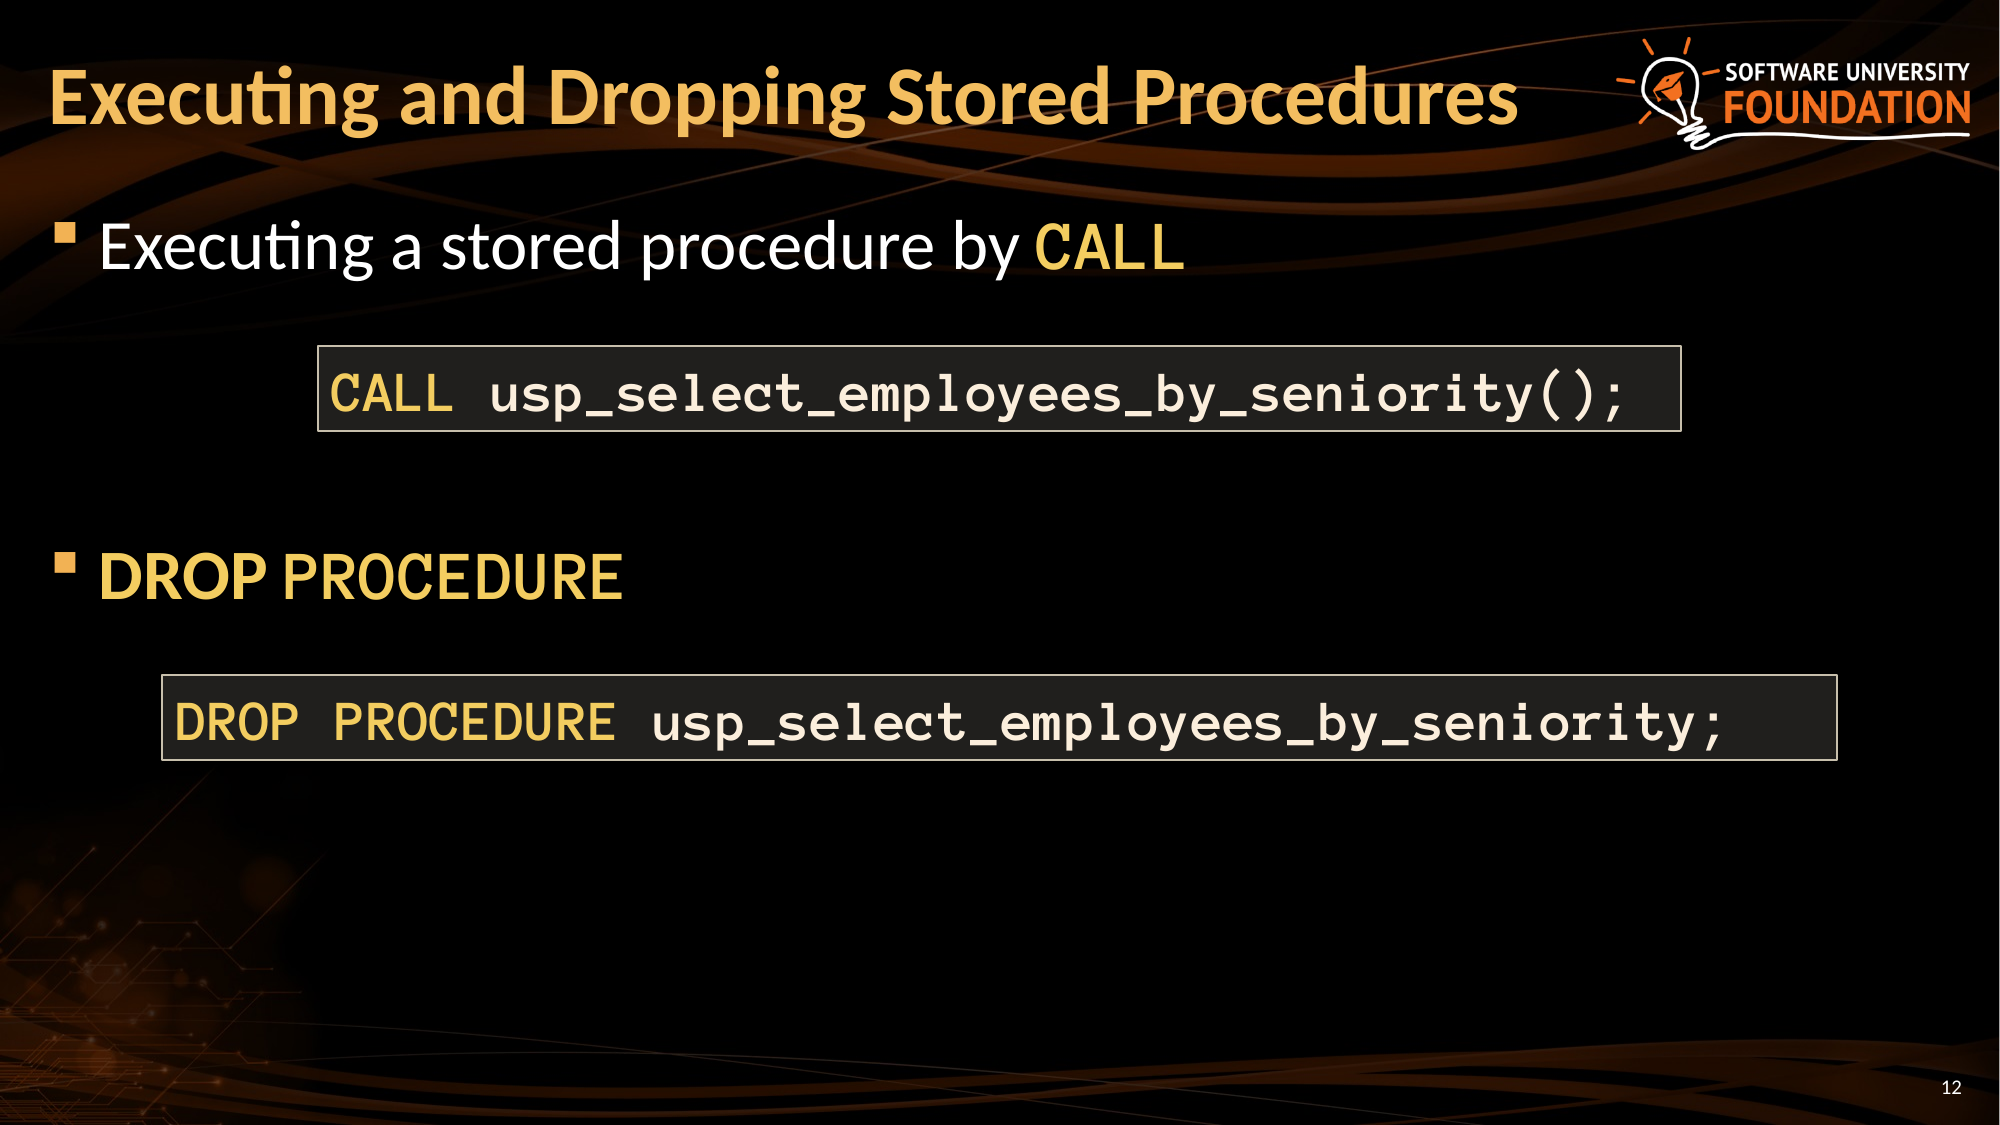

# Executing and Dropping Stored Procedures
Executing a stored procedure by CALL

DROP PROCEDURE

CALL usp_select_employees_by_seniority();
DROP PROCEDURE usp_select_employees_by_seniority;
12